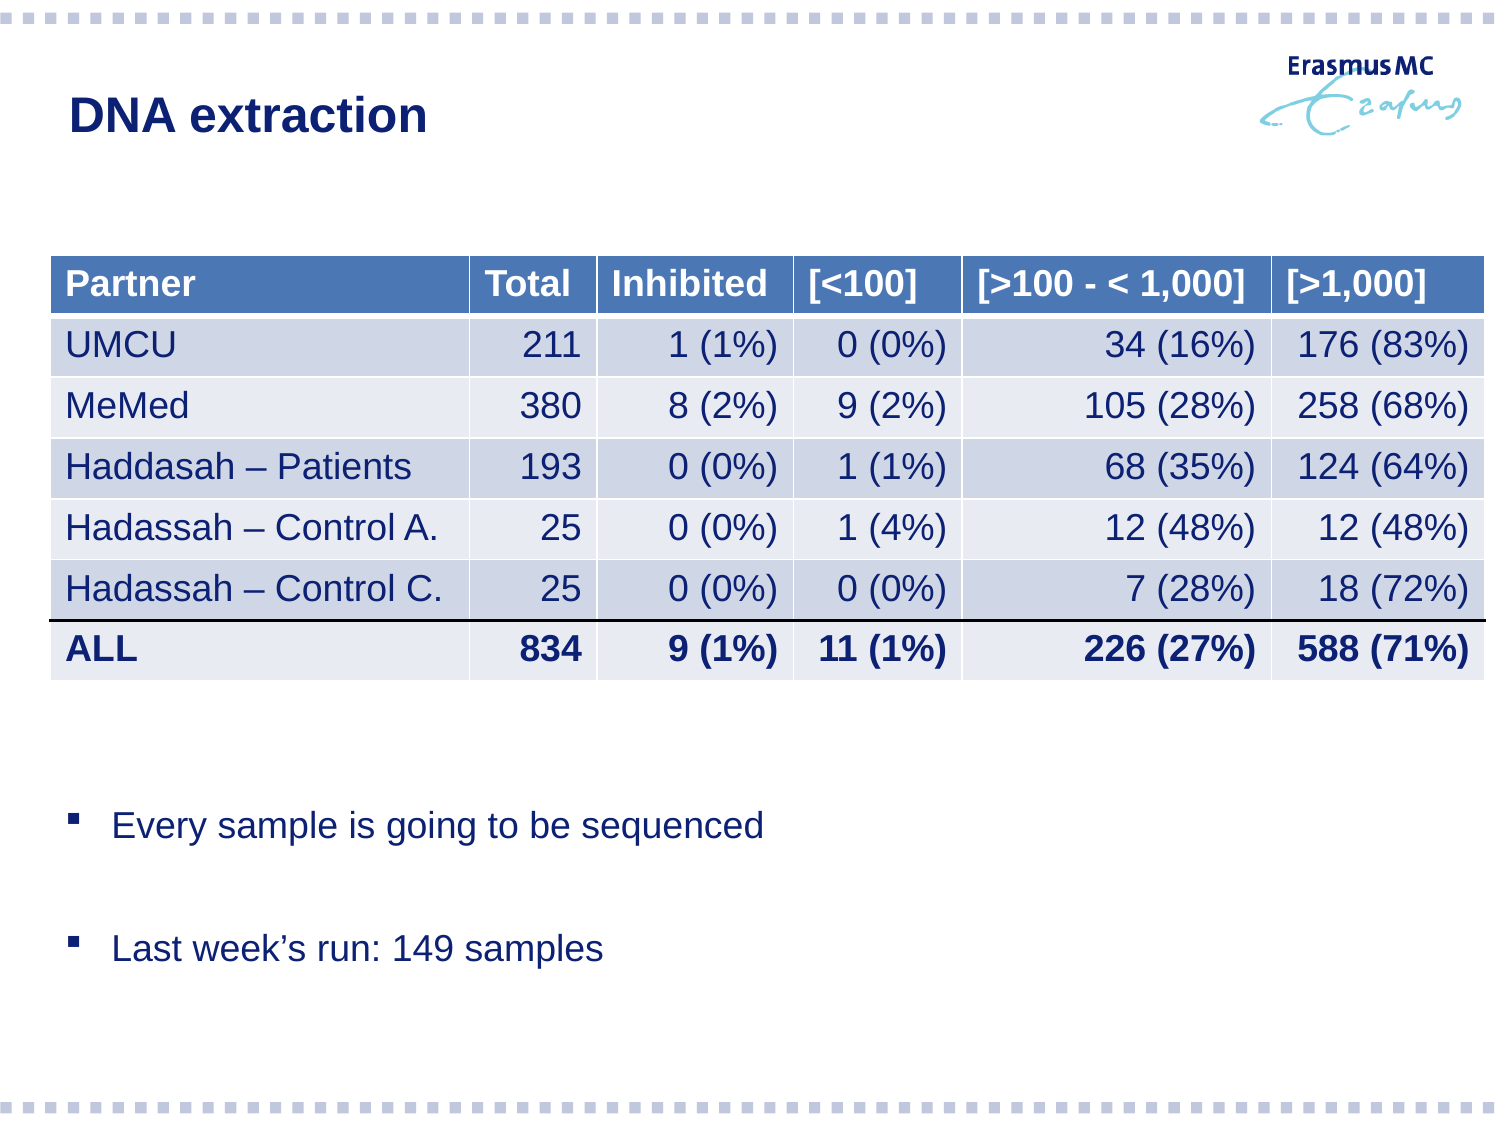

# DNA extraction
| Partner | Total | Inhibited | [<100] | [>100 - < 1,000] | [>1,000] |
| --- | --- | --- | --- | --- | --- |
| UMCU | 211 | 1 (1%) | 0 (0%) | 34 (16%) | 176 (83%) |
| MeMed | 380 | 8 (2%) | 9 (2%) | 105 (28%) | 258 (68%) |
| Haddasah – Patients | 193 | 0 (0%) | 1 (1%) | 68 (35%) | 124 (64%) |
| Hadassah – Control A. | 25 | 0 (0%) | 1 (4%) | 12 (48%) | 12 (48%) |
| Hadassah – Control C. | 25 | 0 (0%) | 0 (0%) | 7 (28%) | 18 (72%) |
| ALL | 834 | 9 (1%) | 11 (1%) | 226 (27%) | 588 (71%) |
Every sample is going to be sequenced

Last week’s run: 149 samples